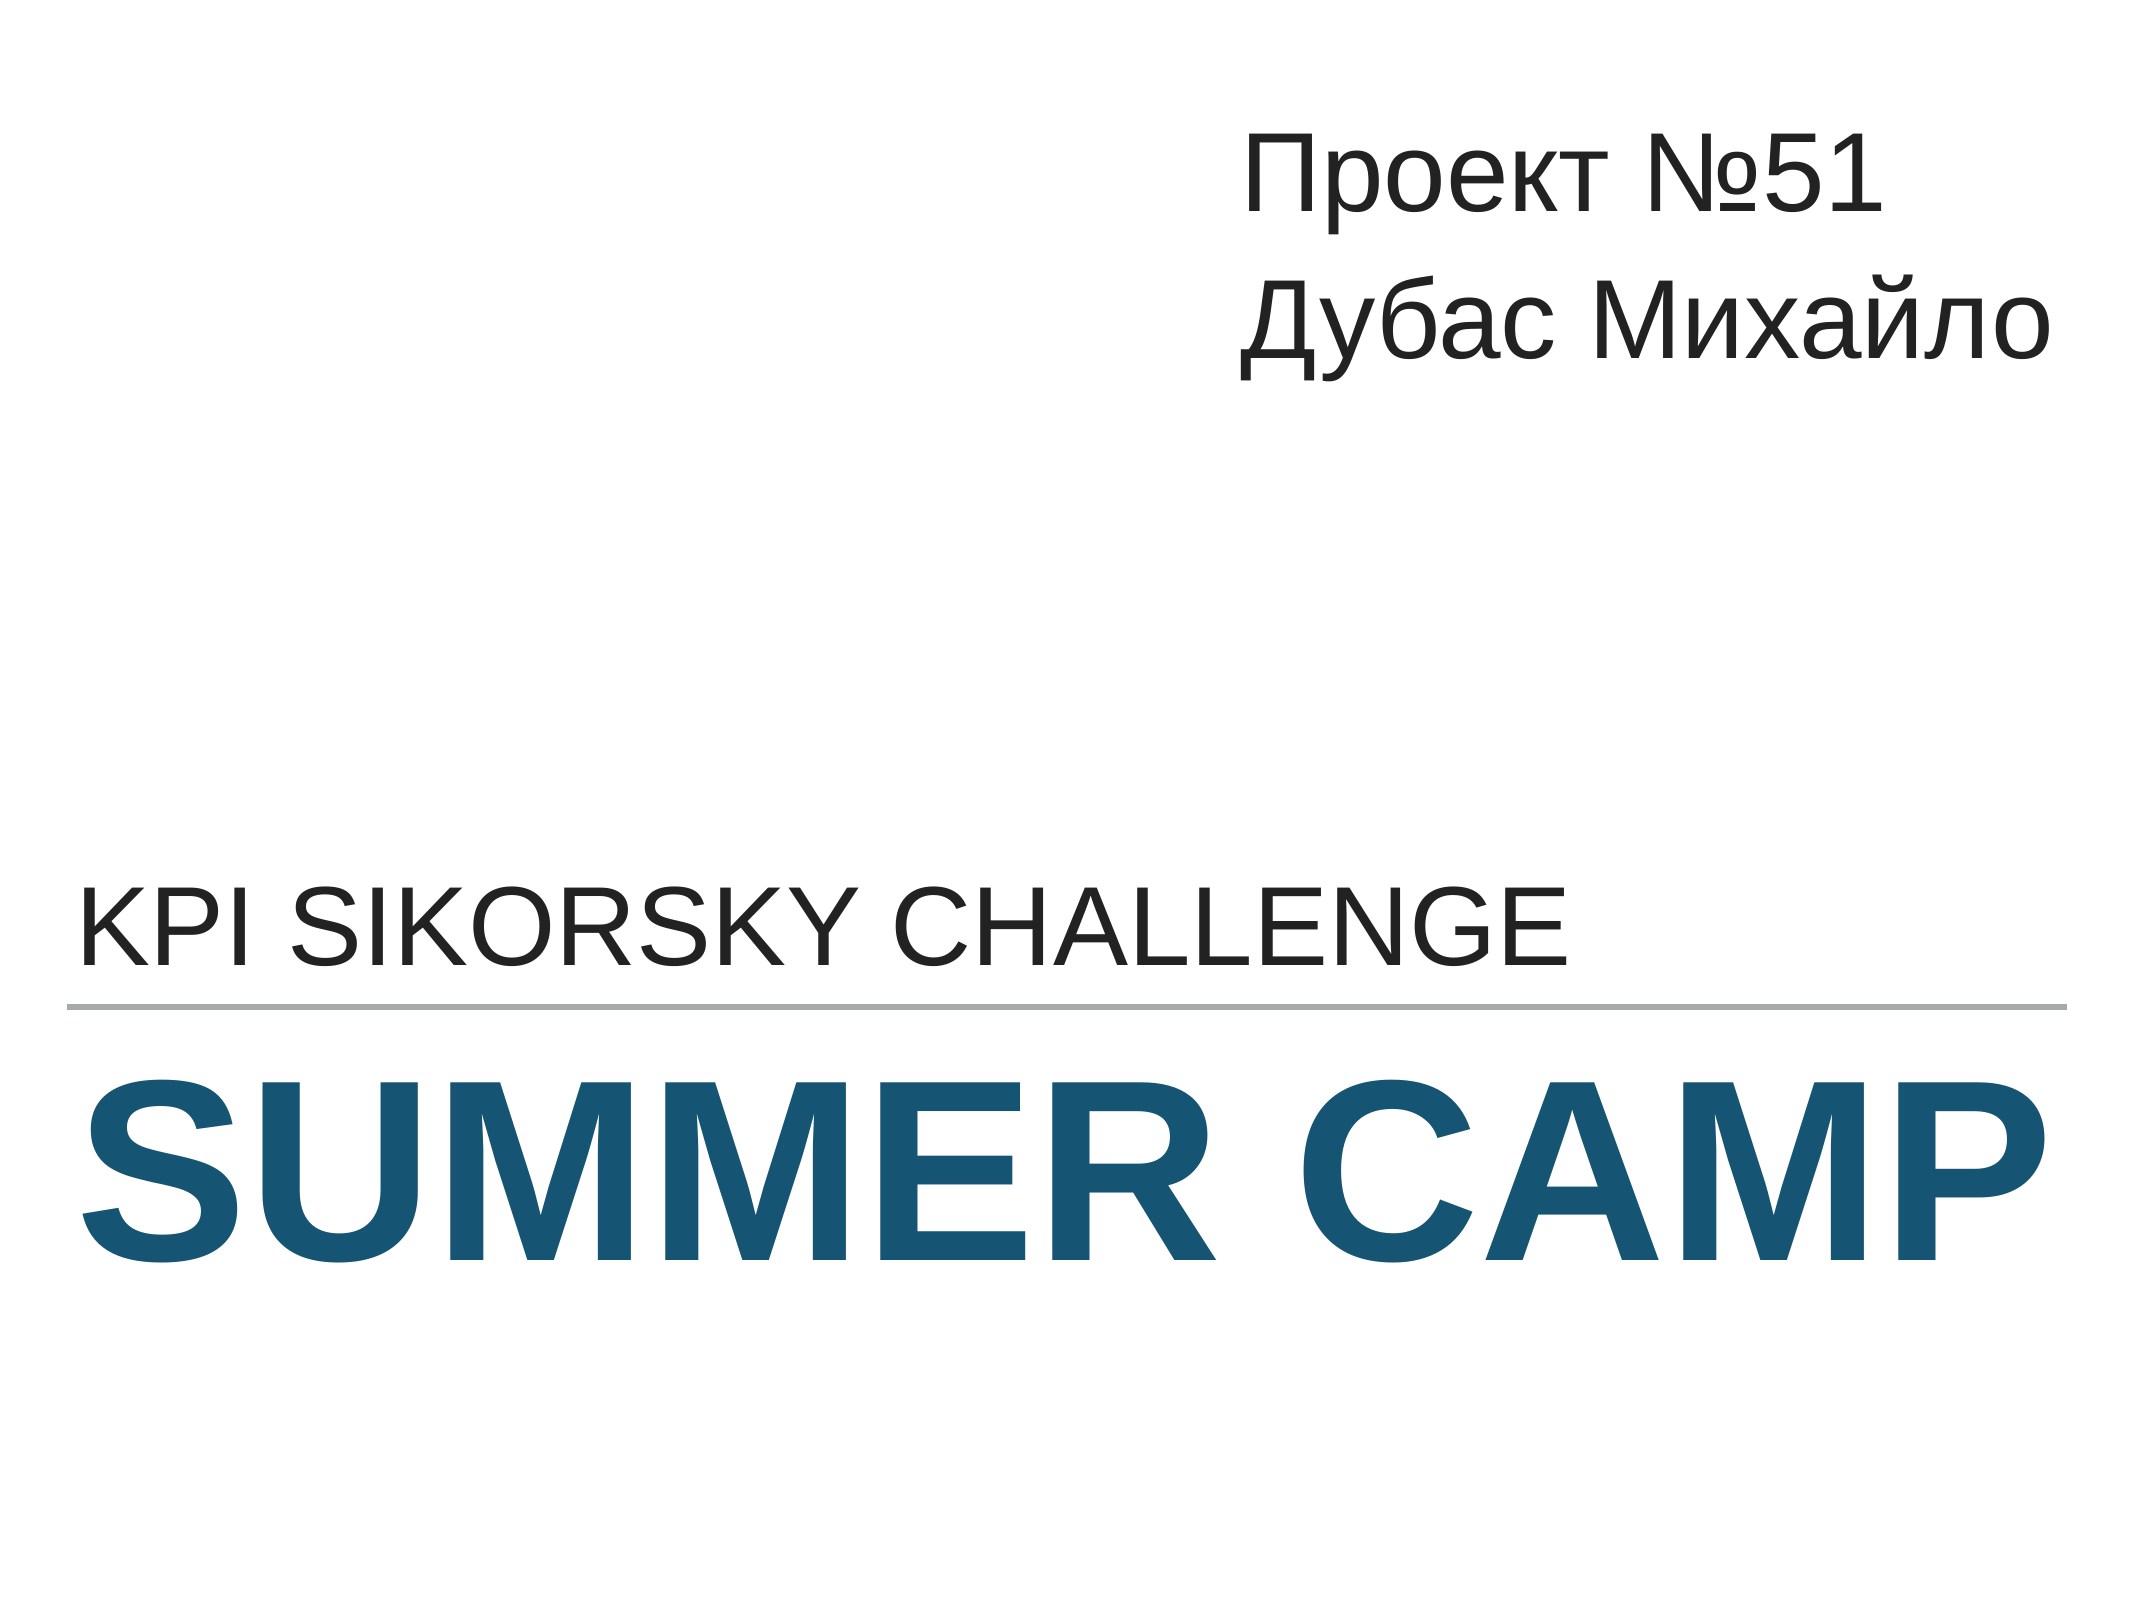

Проект №51
Дубас Михайло
KPI Sikorsky challenge
# summer camp